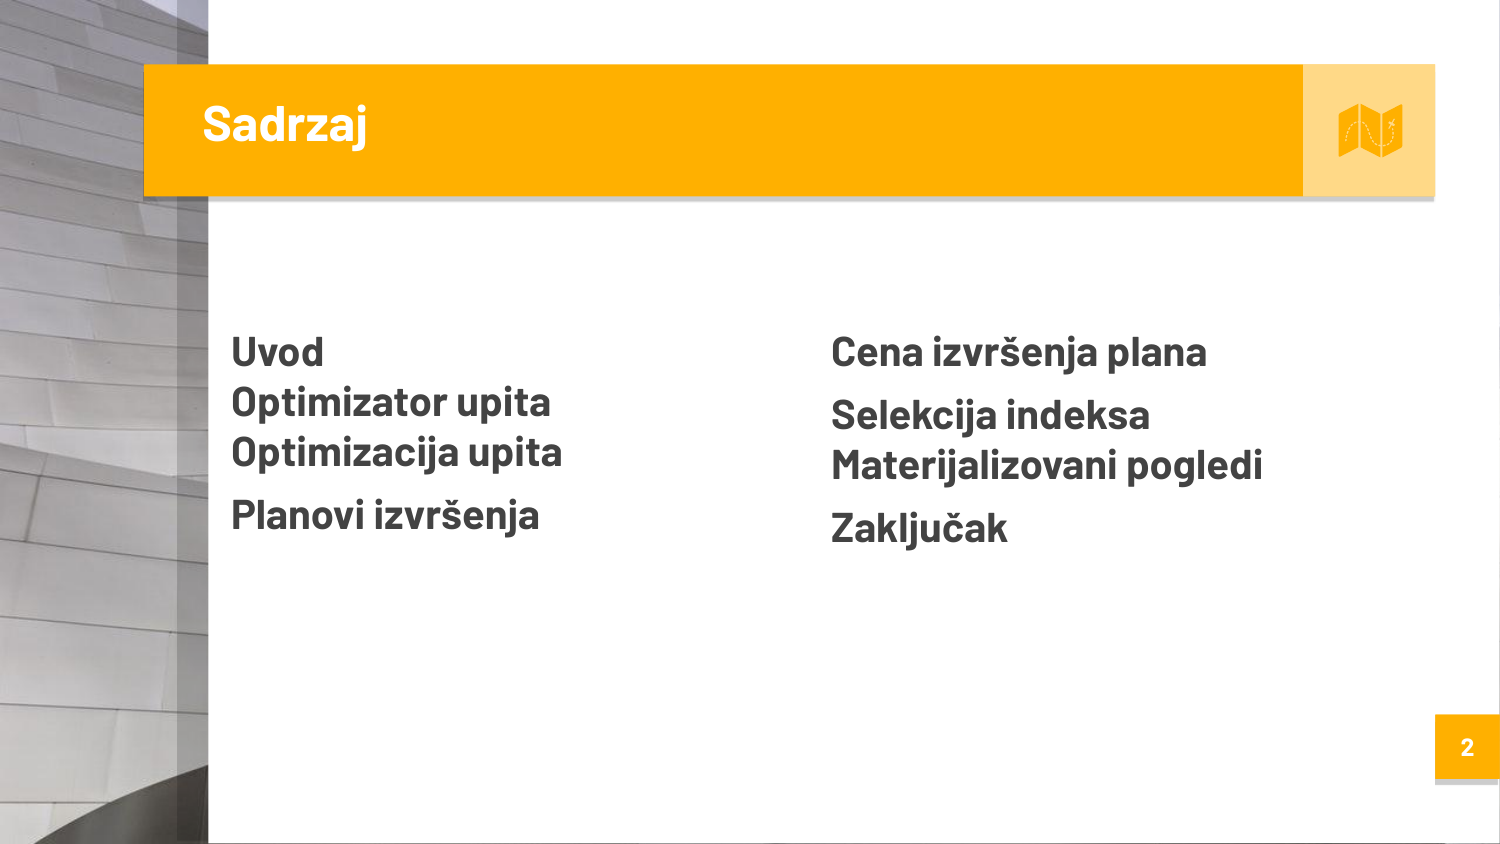

Sadrzaj

Uvod
Optimizator upita
Optimizacija upita
Planovi izvršenja

Cena izvršenja plana
Selekcija indeksa
Materijalizovani pogledi
Zaključak

2